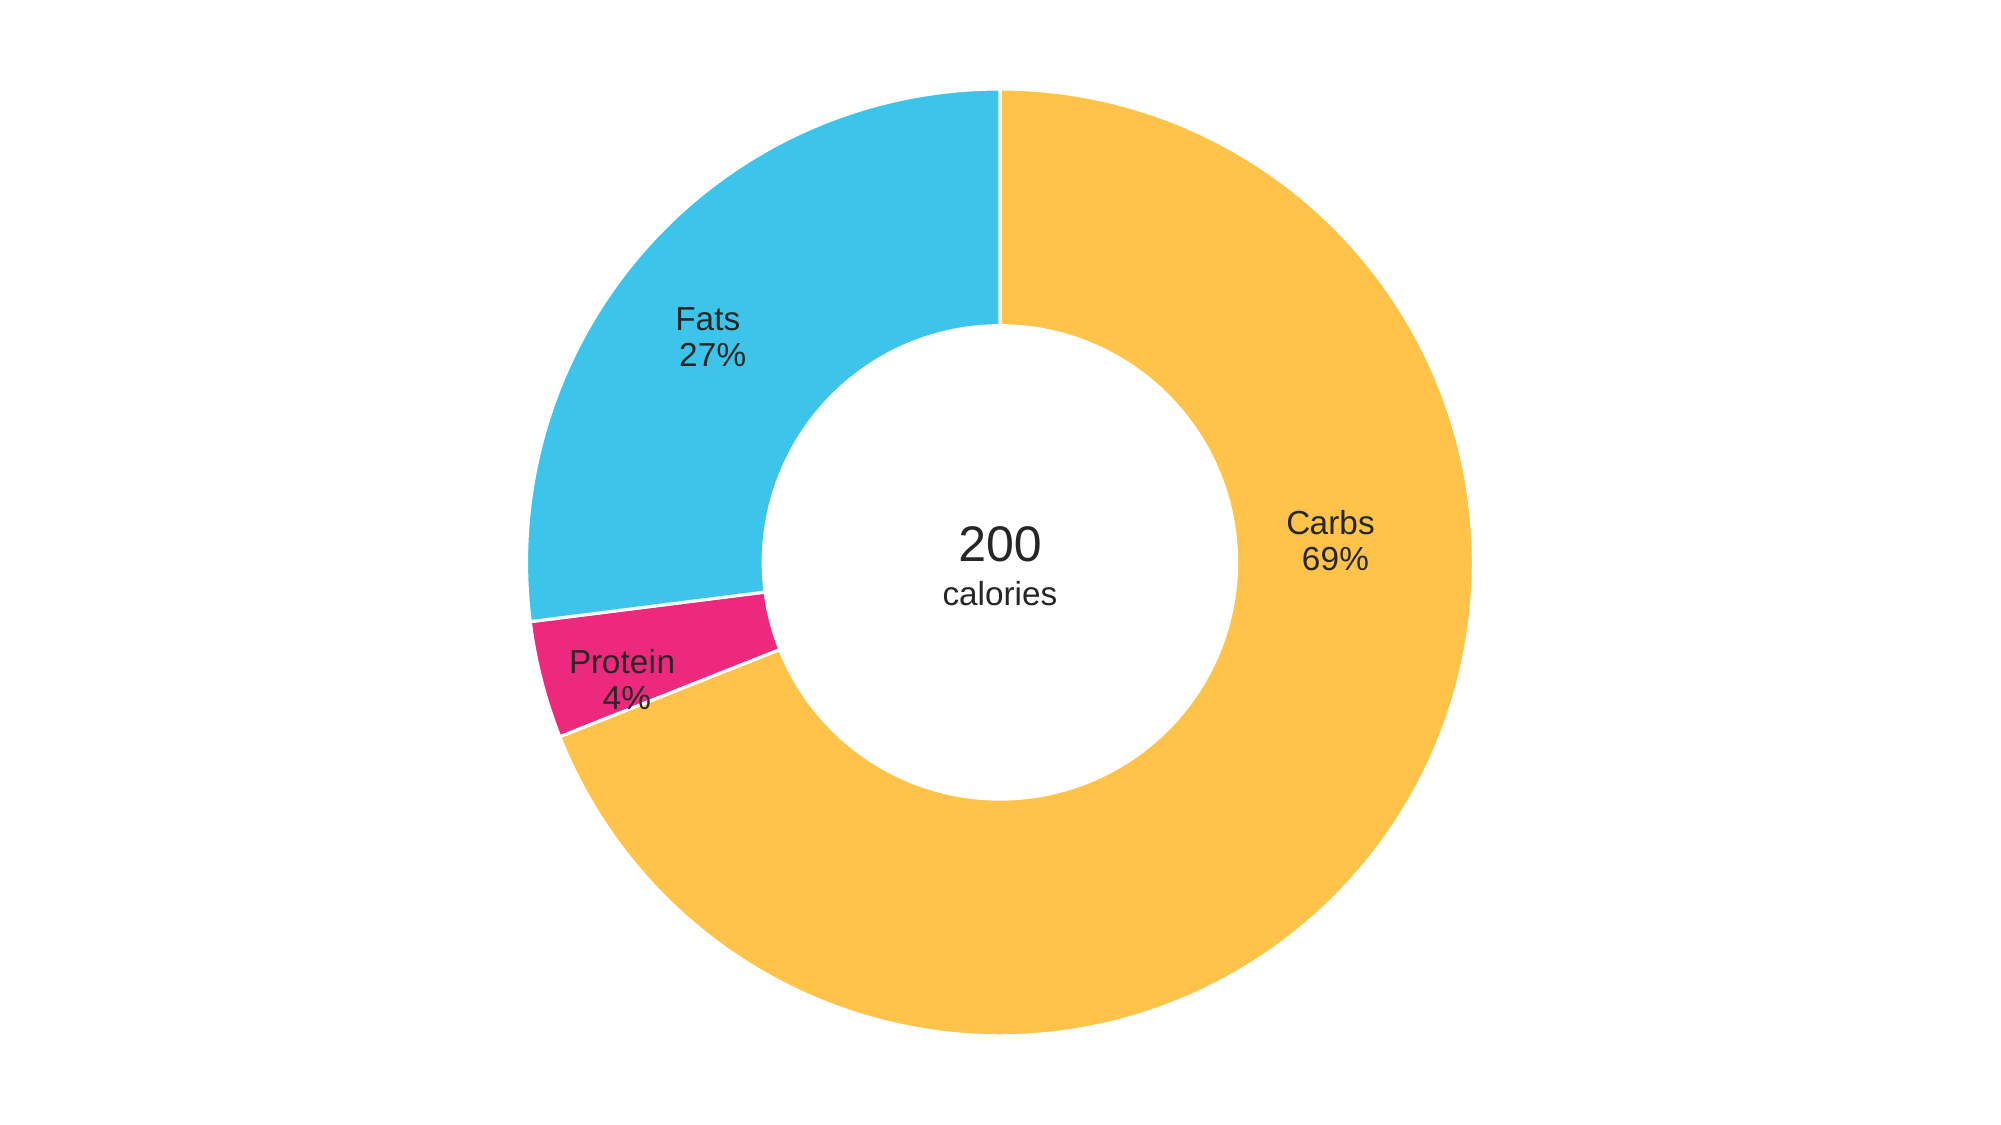

### Chart

| Category | Macros |
|---|---|
| Carbs | 0.69 |
| Protein | 0.04 |
| Fats | 0.27 |
Chocolate cupcake
200
calories